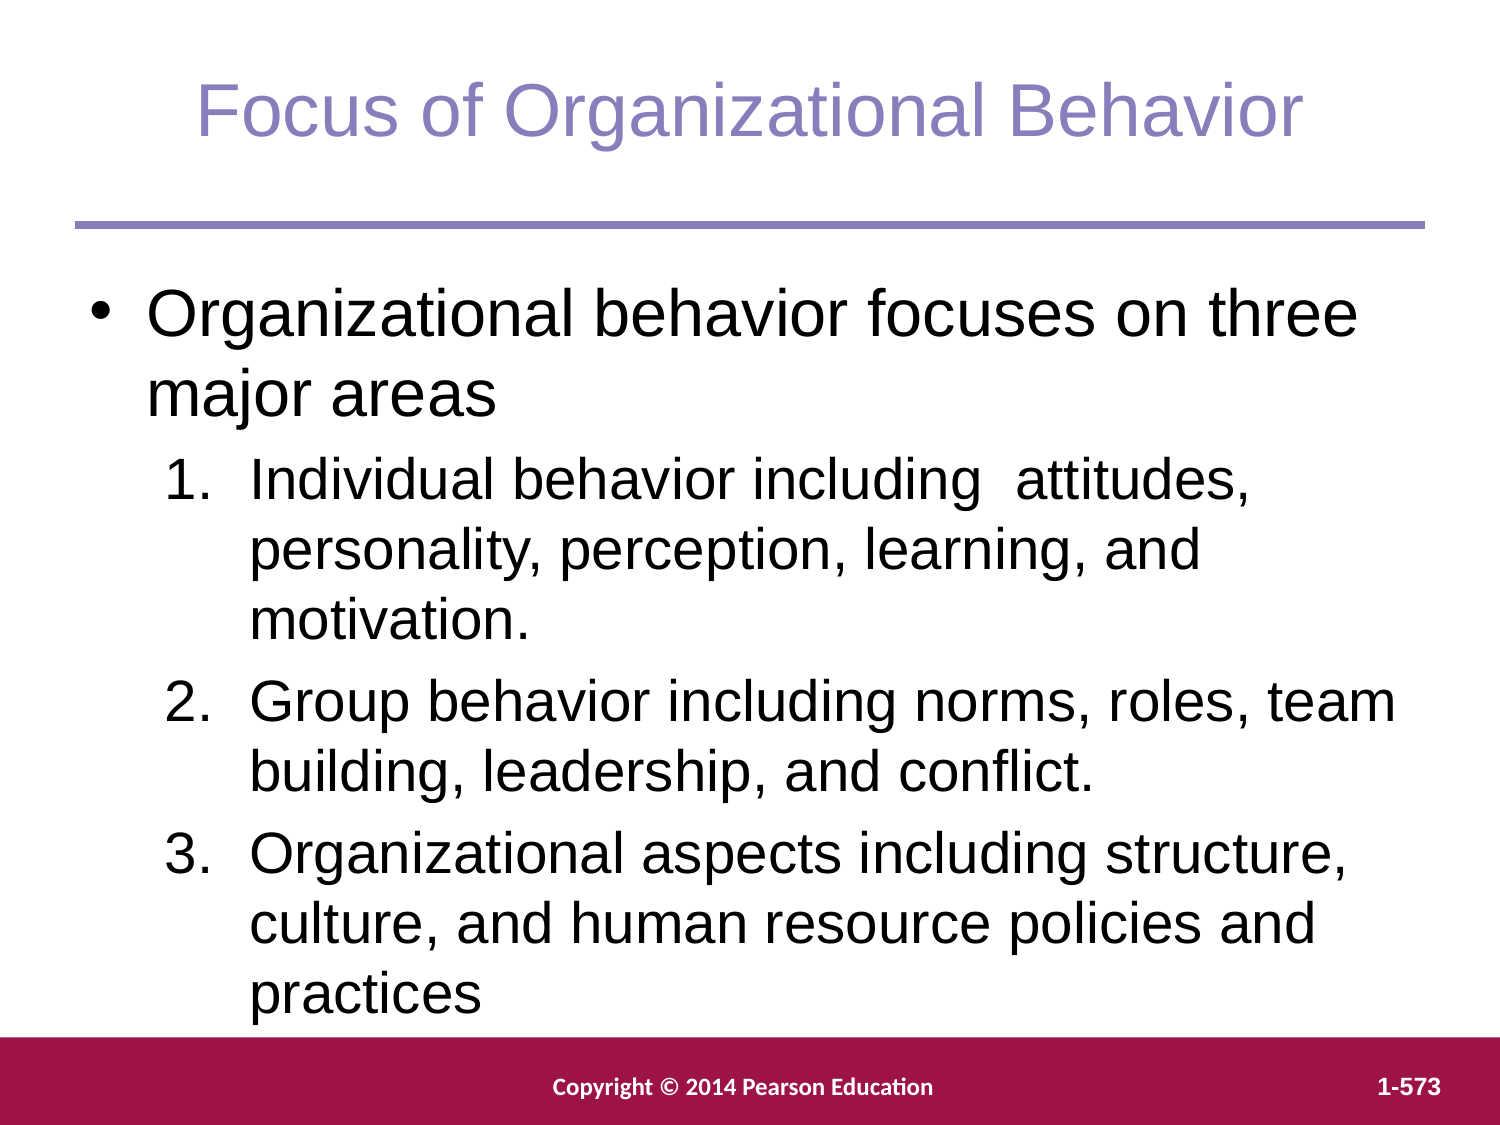

Focus of Organizational Behavior
Organizational behavior focuses on three major areas
Individual behavior including  attitudes, personality, perception, learning, and motivation.
Group behavior including norms, roles, team building, leadership, and conflict.
Organizational aspects including structure, culture, and human resource policies and practices